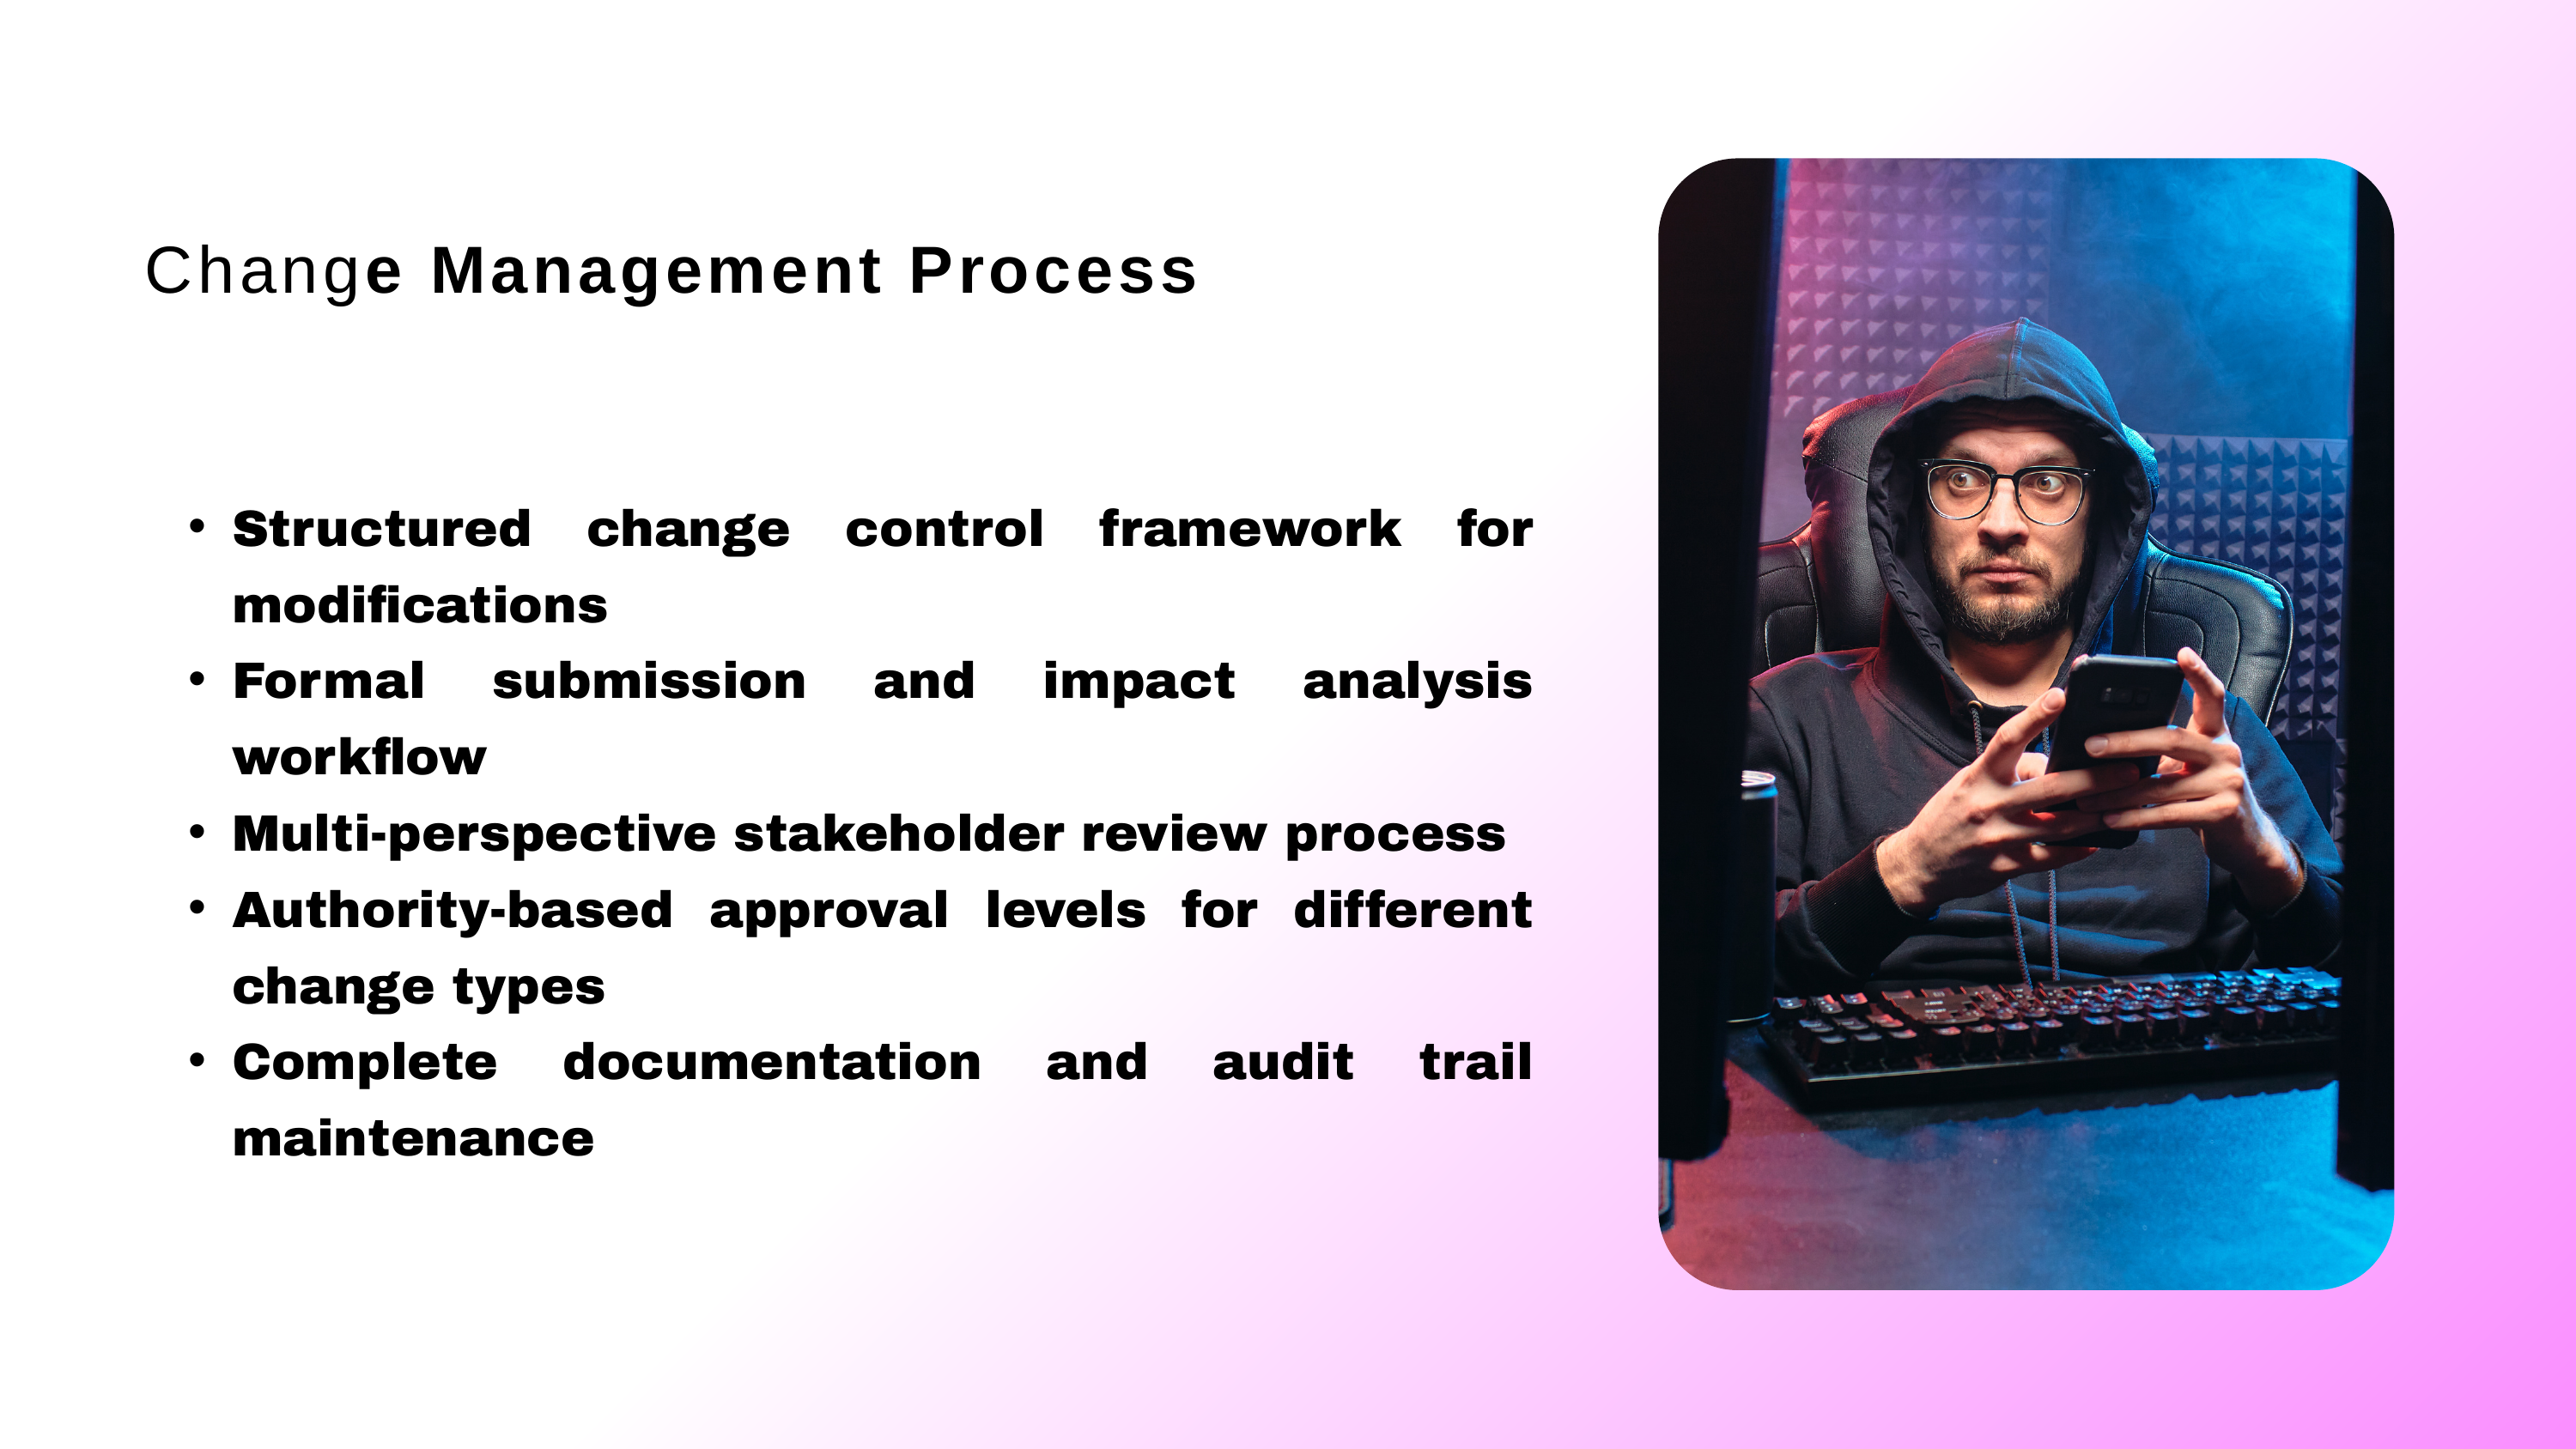

Change Management Process
Structured change control framework for modifications
Formal submission and impact analysis workflow
Multi-perspective stakeholder review process
Authority-based approval levels for different change types
Complete documentation and audit trail maintenance